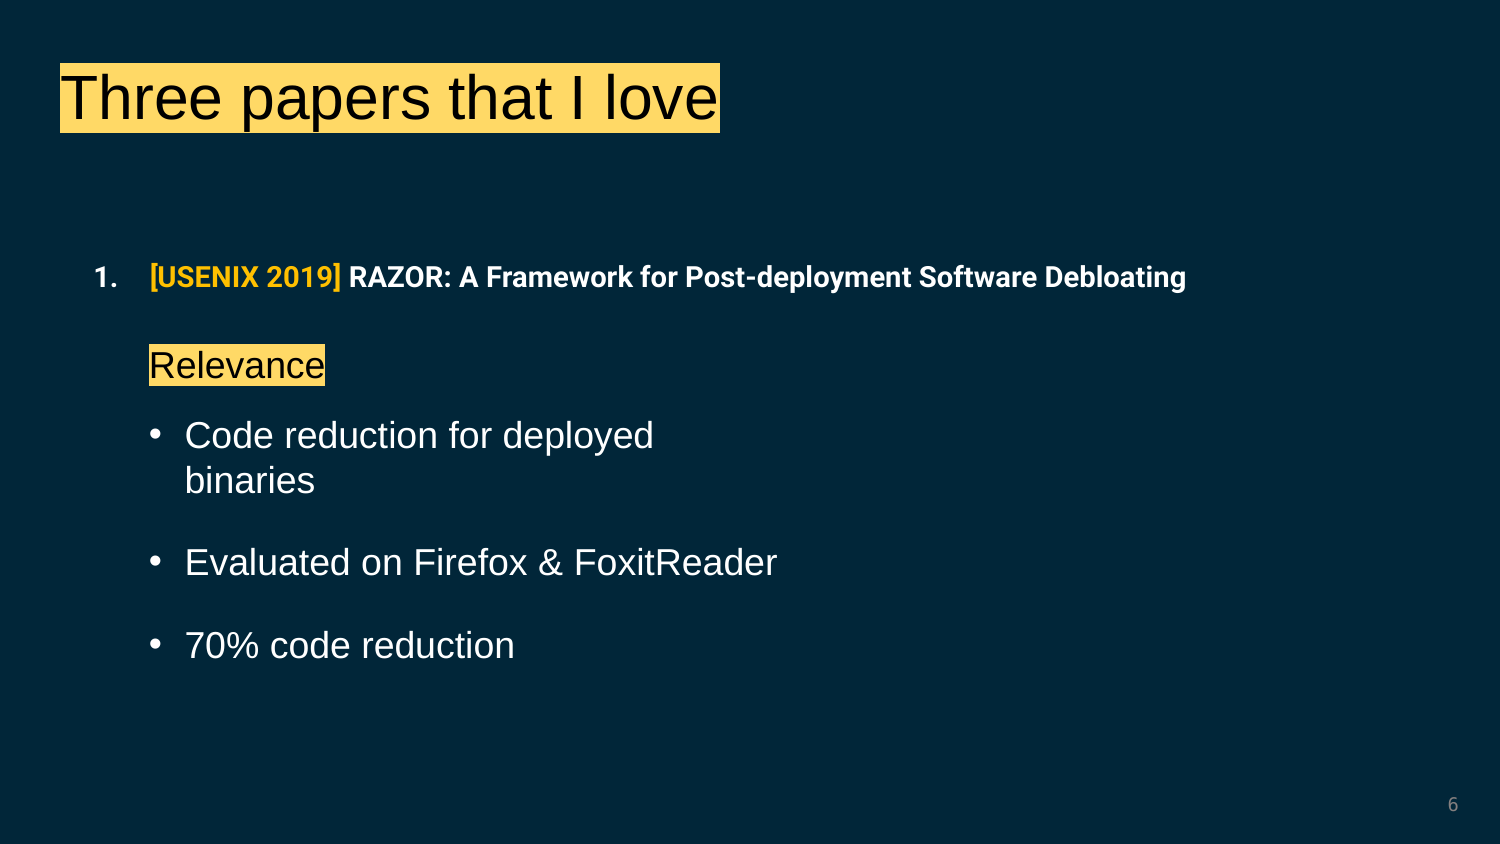

Three papers that I love
[USENIX 2019] RAZOR: A Framework for Post-deployment Software Debloating
Relevance
Code reduction for deployed binaries
Evaluated on Firefox & FoxitReader
70% code reduction
6